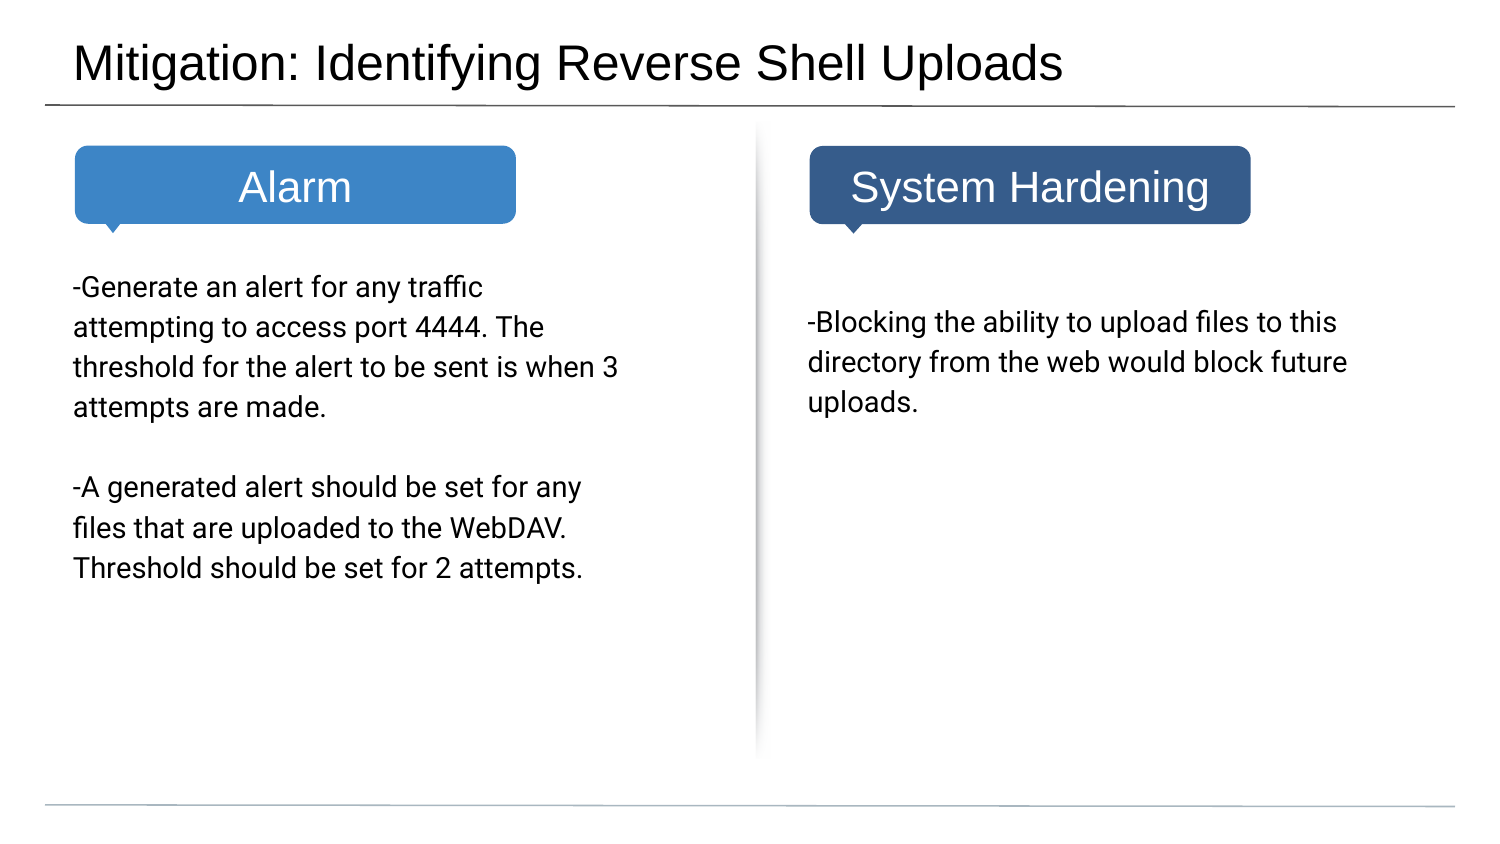

# Mitigation: Identifying Reverse Shell Uploads
-Generate an alert for any traffic attempting to access port 4444. The threshold for the alert to be sent is when 3 attempts are made.

-A generated alert should be set for any files that are uploaded to the WebDAV. Threshold should be set for 2 attempts.

-Blocking the ability to upload files to this directory from the web would block future uploads.